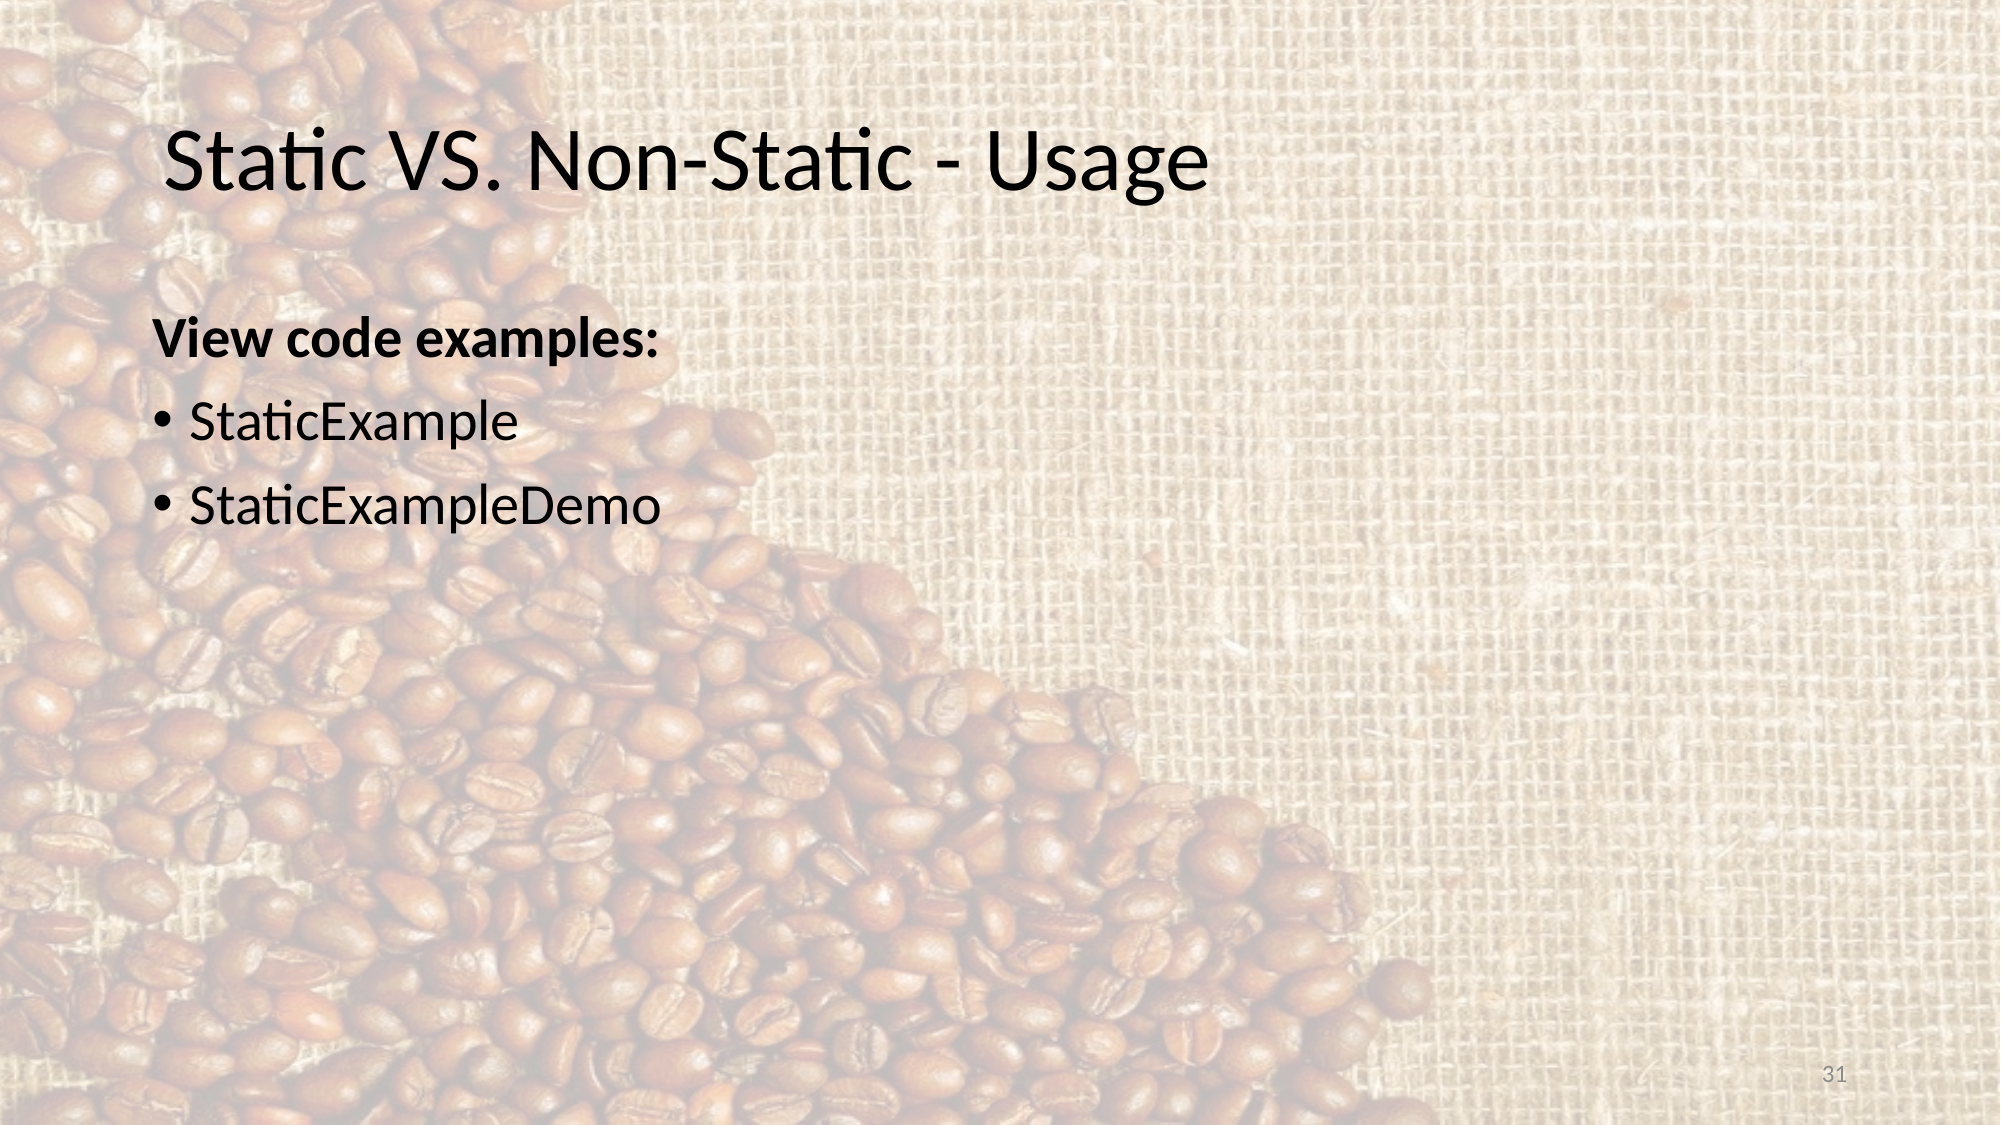

# Static VS. Non-Static - Usage
View code examples:
StaticExample
StaticExampleDemo
31